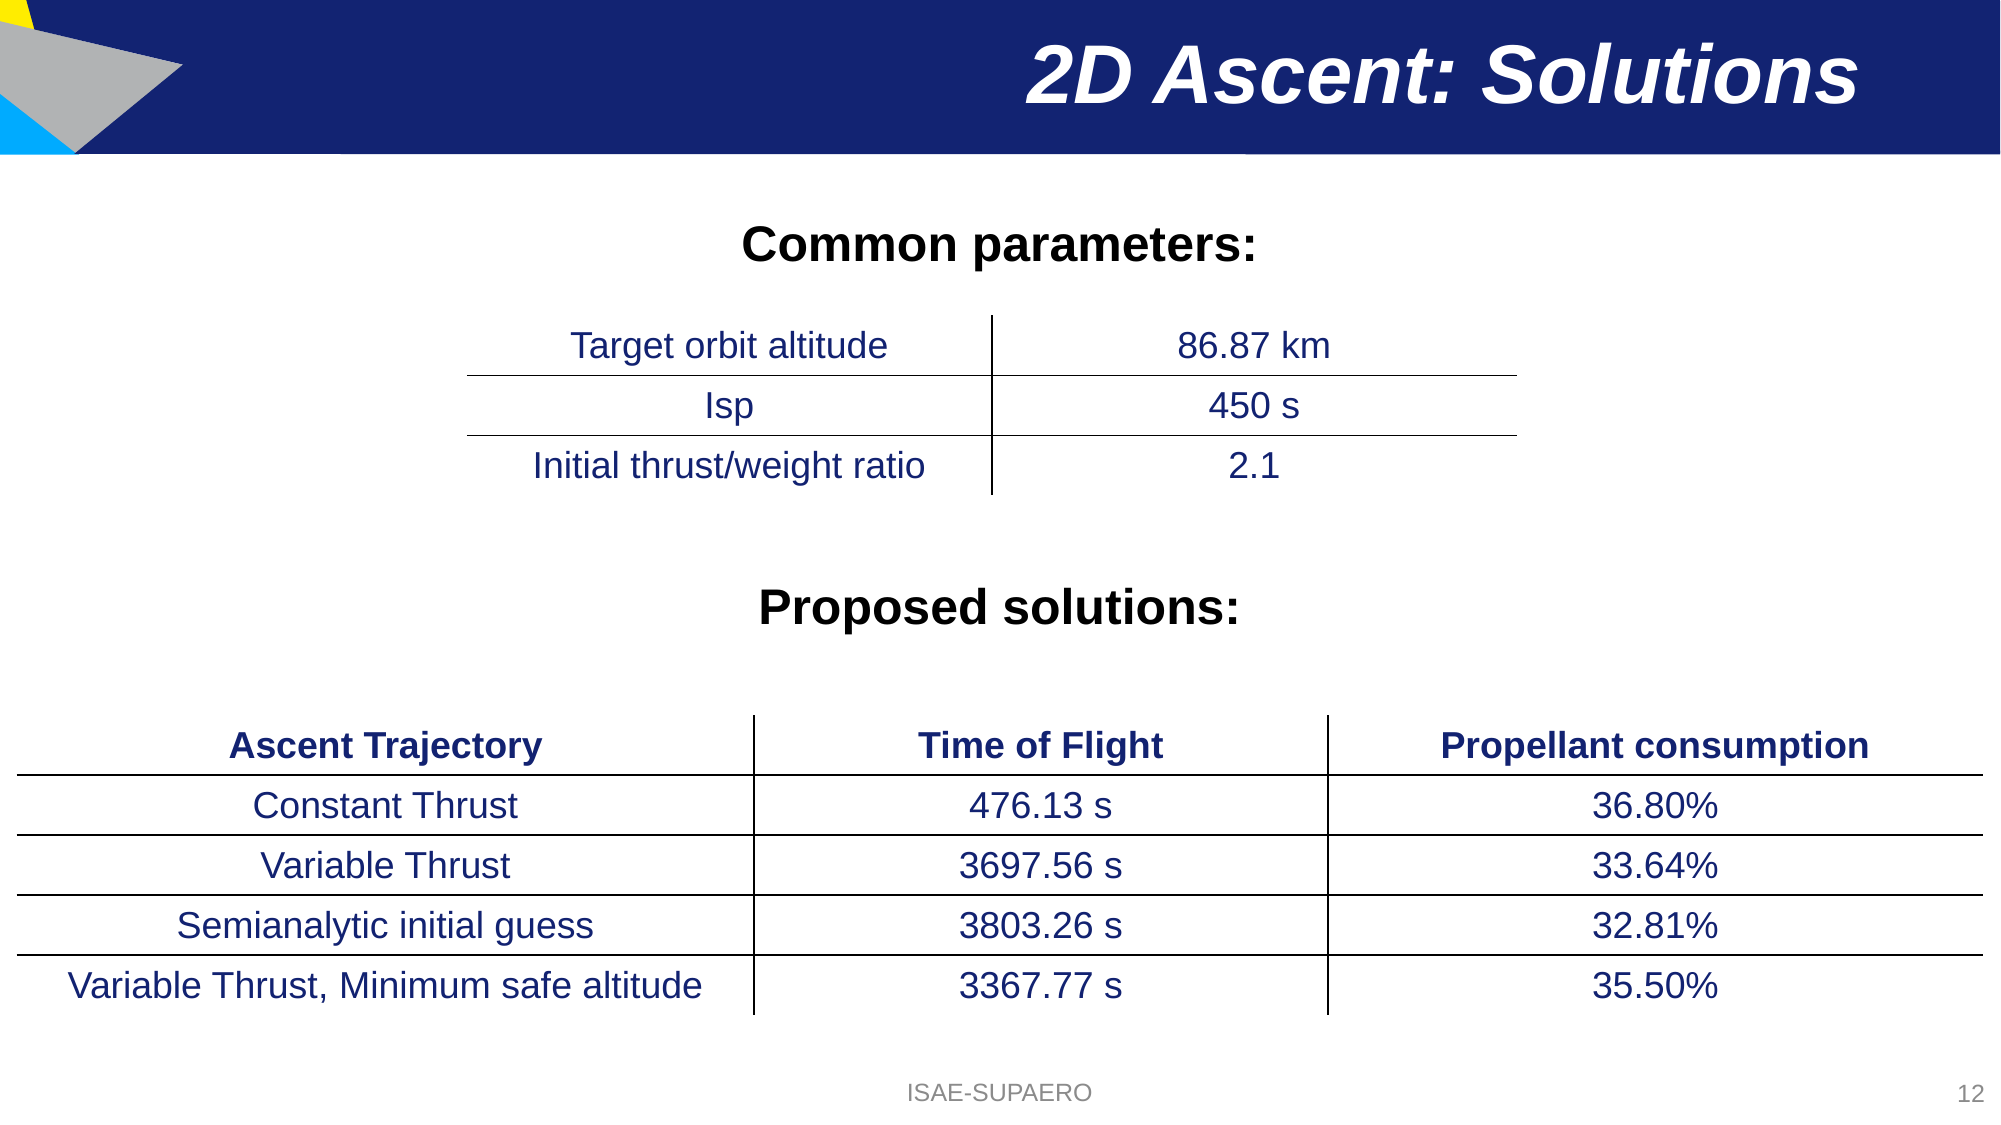

# 2D Ascent: Solutions
Common parameters:
| Target orbit altitude | 86.87 km |
| --- | --- |
| Isp | 450 s |
| Initial thrust/weight ratio | 2.1 |
Proposed solutions:
| Ascent Trajectory | Time of Flight | Propellant consumption |
| --- | --- | --- |
| Constant Thrust | 476.13 s | 36.80% |
| Variable Thrust | 3697.56 s | 33.64% |
| Semianalytic initial guess | 3803.26 s | 32.81% |
| Variable Thrust, Minimum safe altitude | 3367.77 s | 35.50% |
ISAE-SUPAERO
12